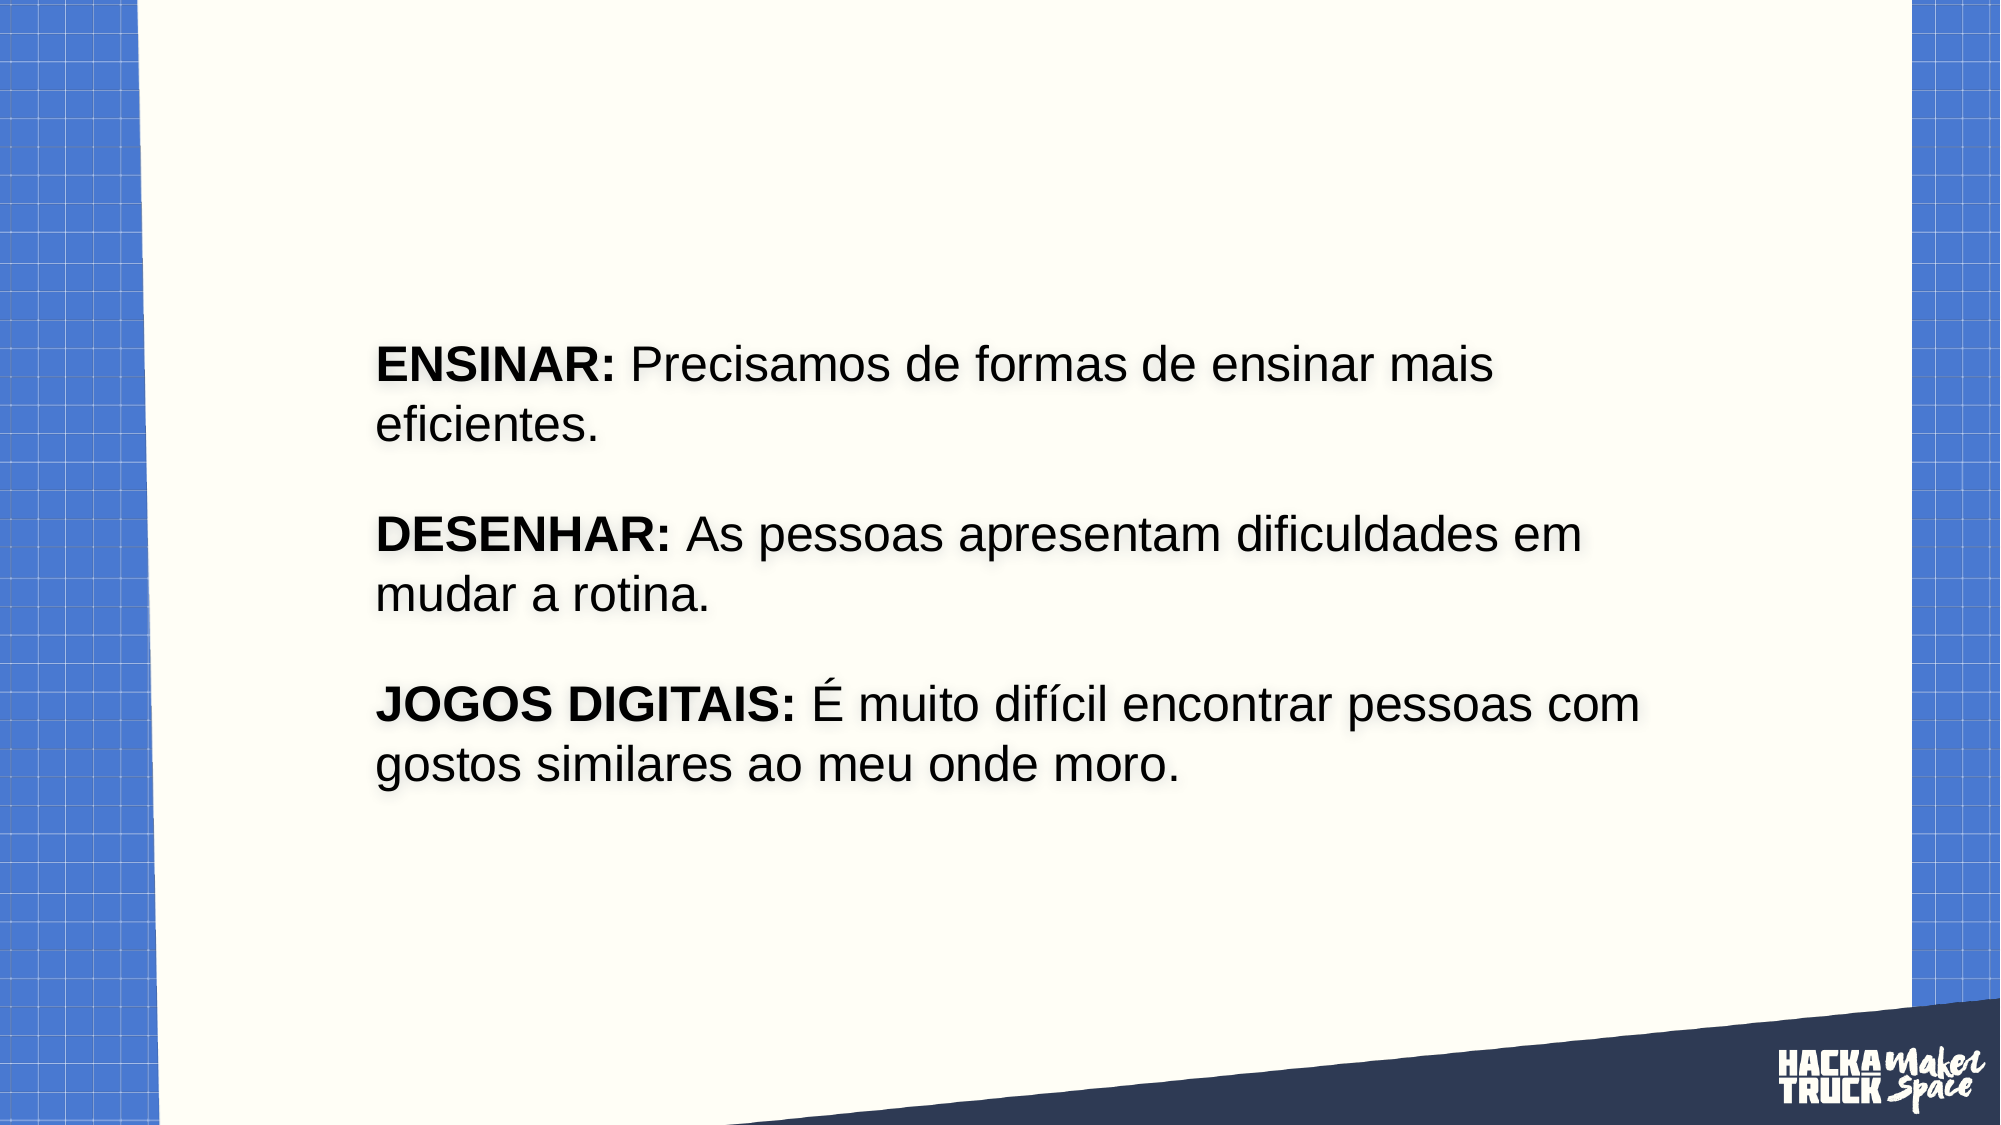

ENSINAR: Precisamos de formas de ensinar mais eficientes.
DESENHAR: As pessoas apresentam dificuldades em mudar a rotina.
JOGOS DIGITAIS: É muito difícil encontrar pessoas com gostos similares ao meu onde moro.